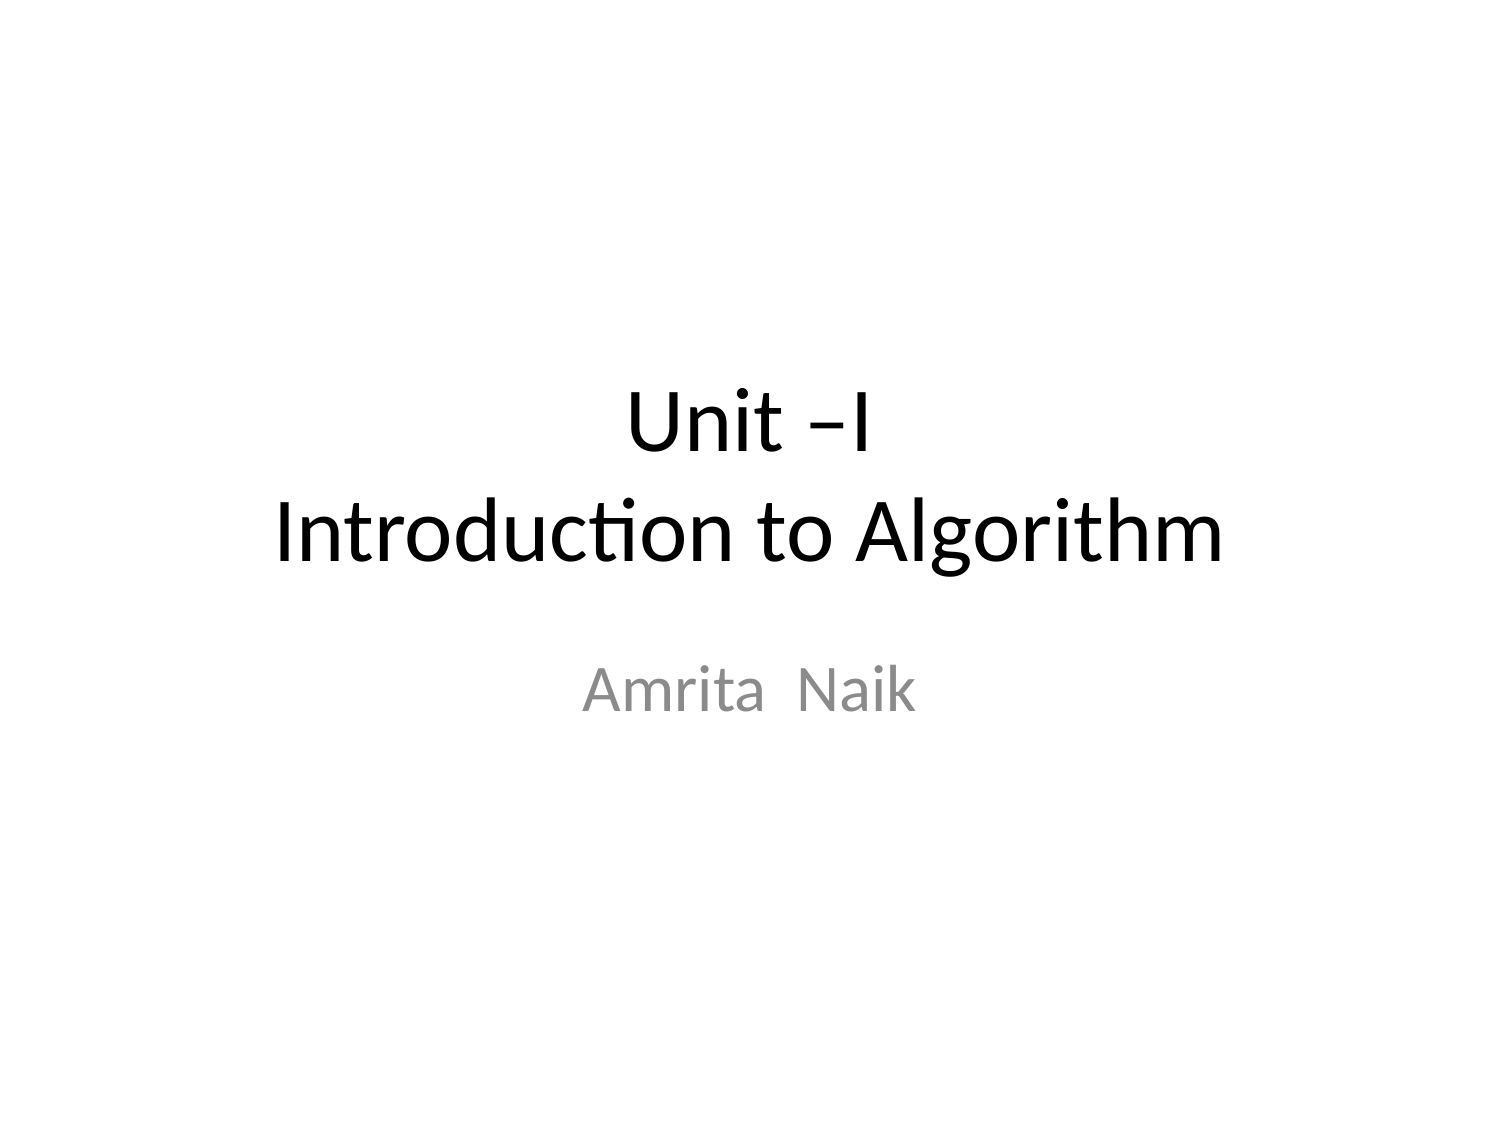

# Unit –I Introduction to Algorithm
Amrita  Naik